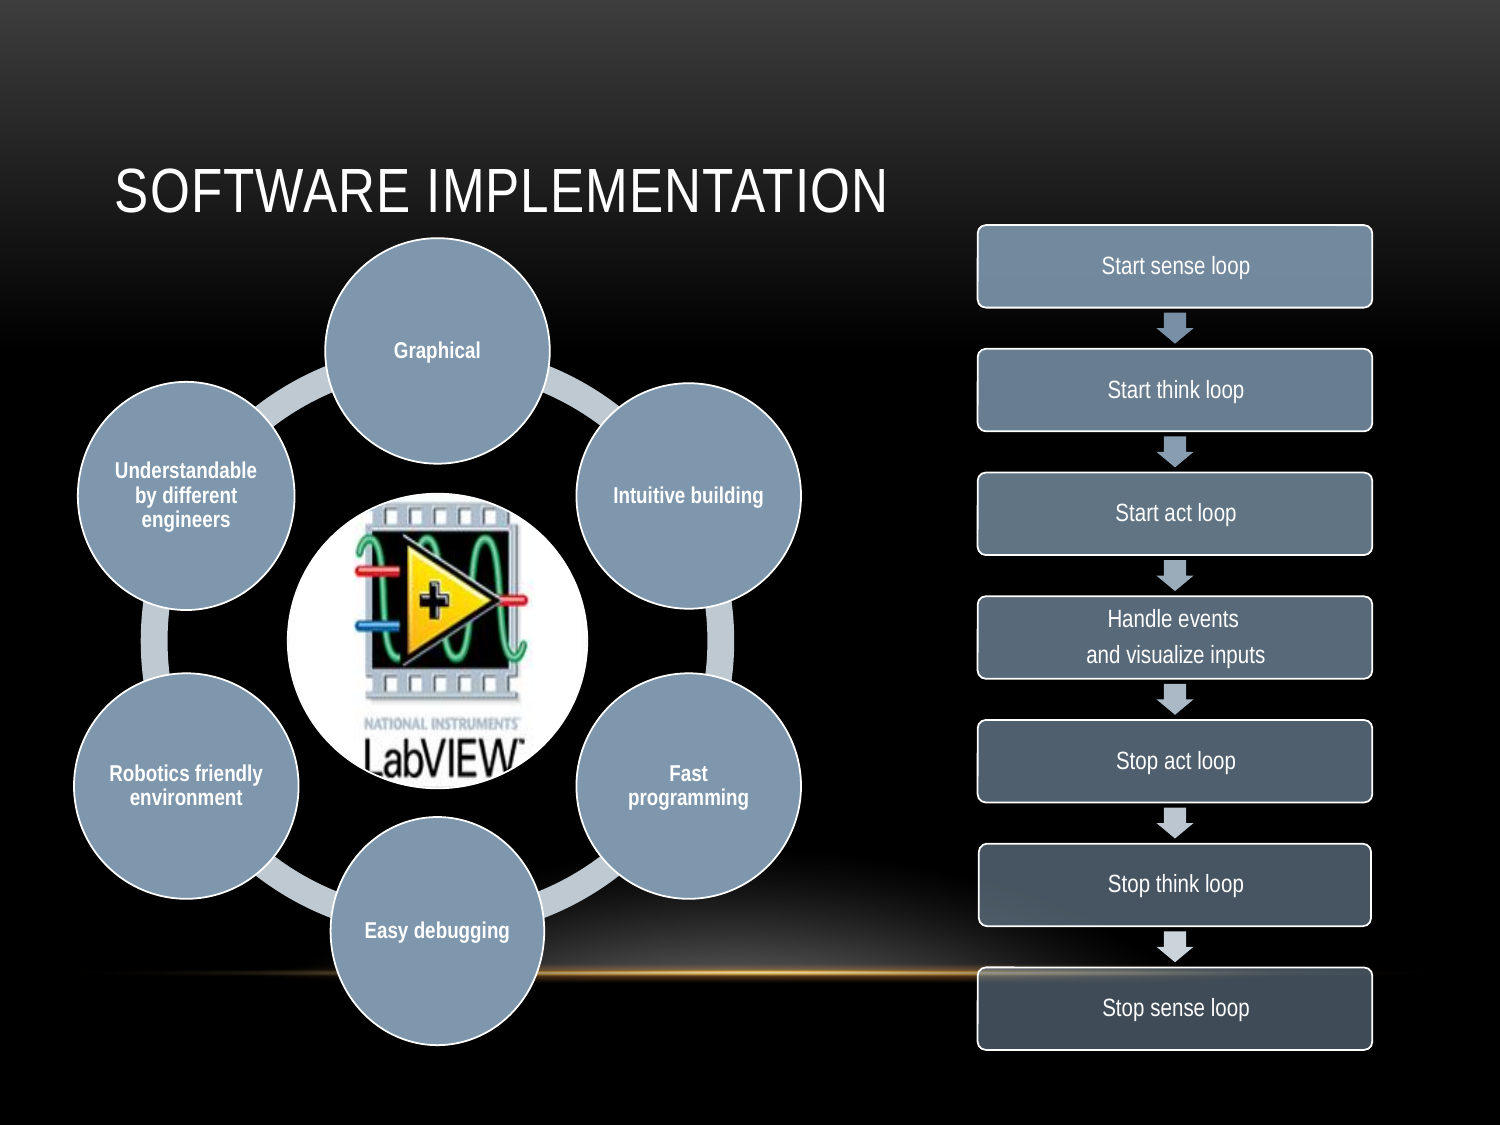

# Software implementation
Start sense loop

Start think loop

Start act loop

Handle events
and visualize inputs

Stop act loop

Stop think loop

Stop sense loop

Graphical
Intuitive building
Fast programming
Easy debugging
Robotics friendly environment
Understandable by different engineers